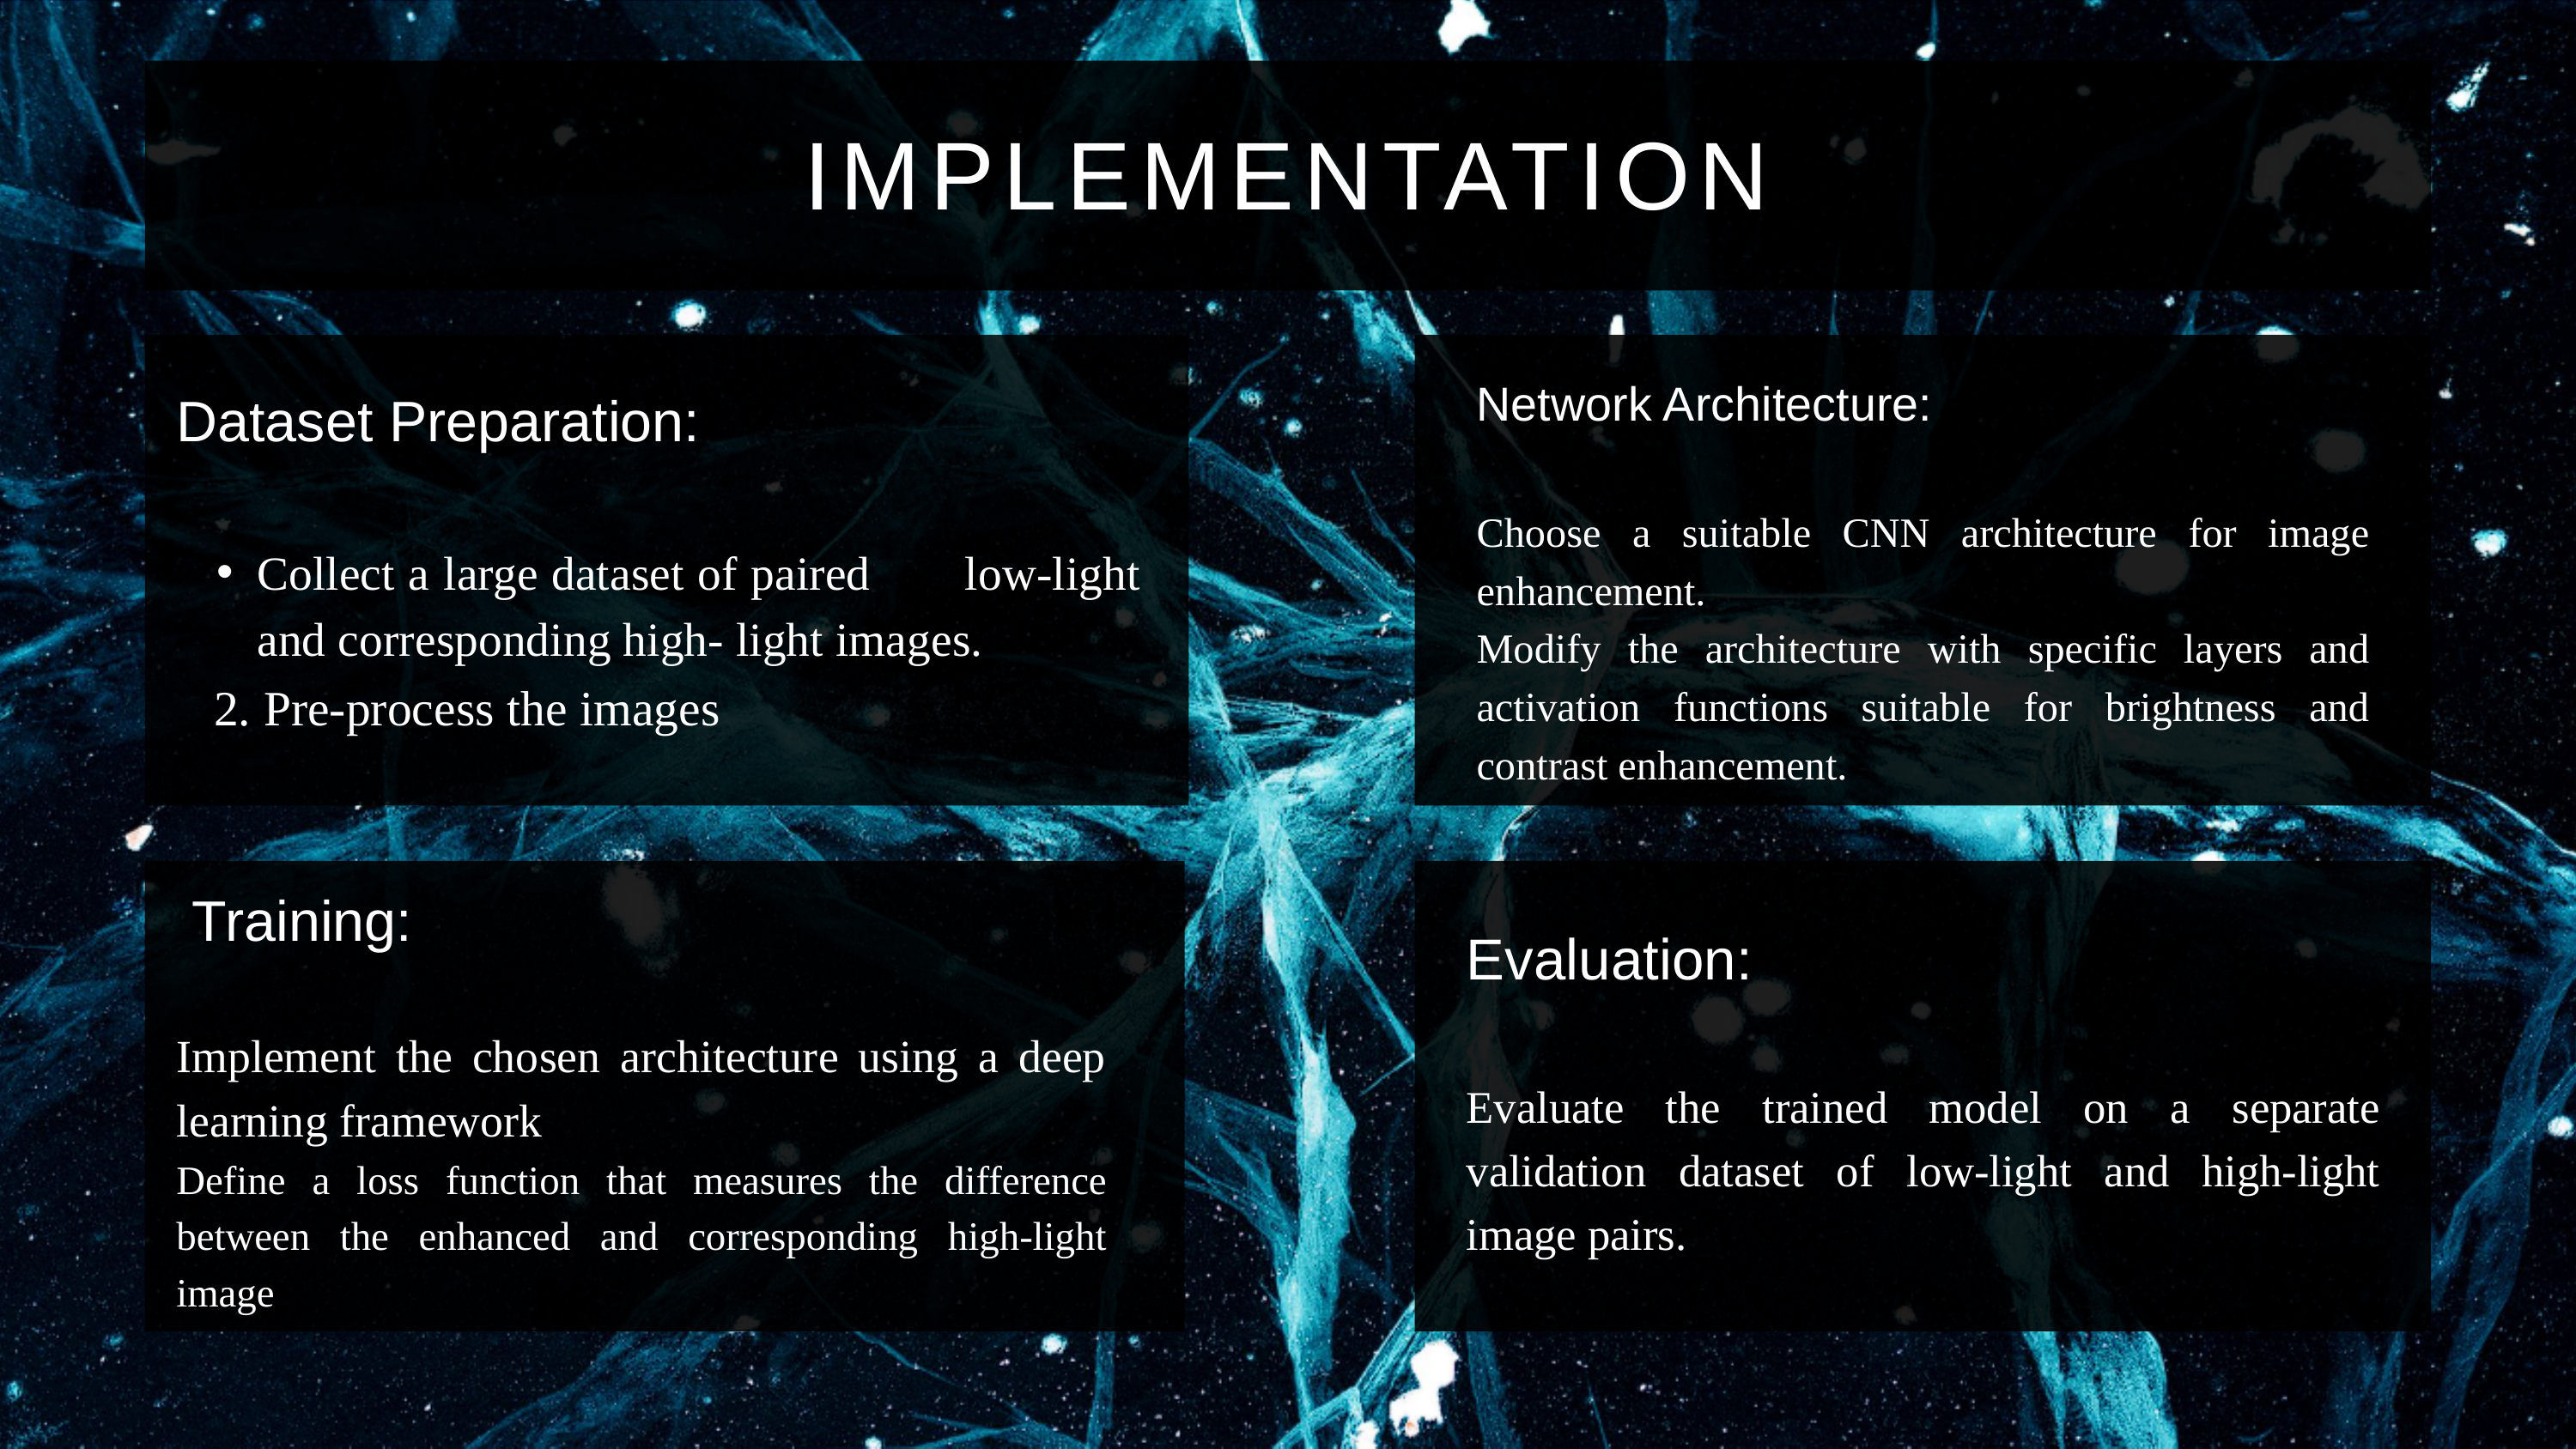

IMPLEMENTATION

Network Architecture:

Choose a suitable CNN architecture for image enhancement.
Modify the architecture with specific layers and activation functions suitable for brightness and contrast enhancement.
Dataset Preparation:

Collect a large dataset of paired       low-light and corresponding high- light images.
   2. Pre-process the images

 Training:

Implement the chosen architecture using a deep learning framework
Define a loss function that measures the difference between the enhanced and corresponding high-light image
Evaluation:

Evaluate the trained model on a separate validation dataset of low-light and high-light image pairs.